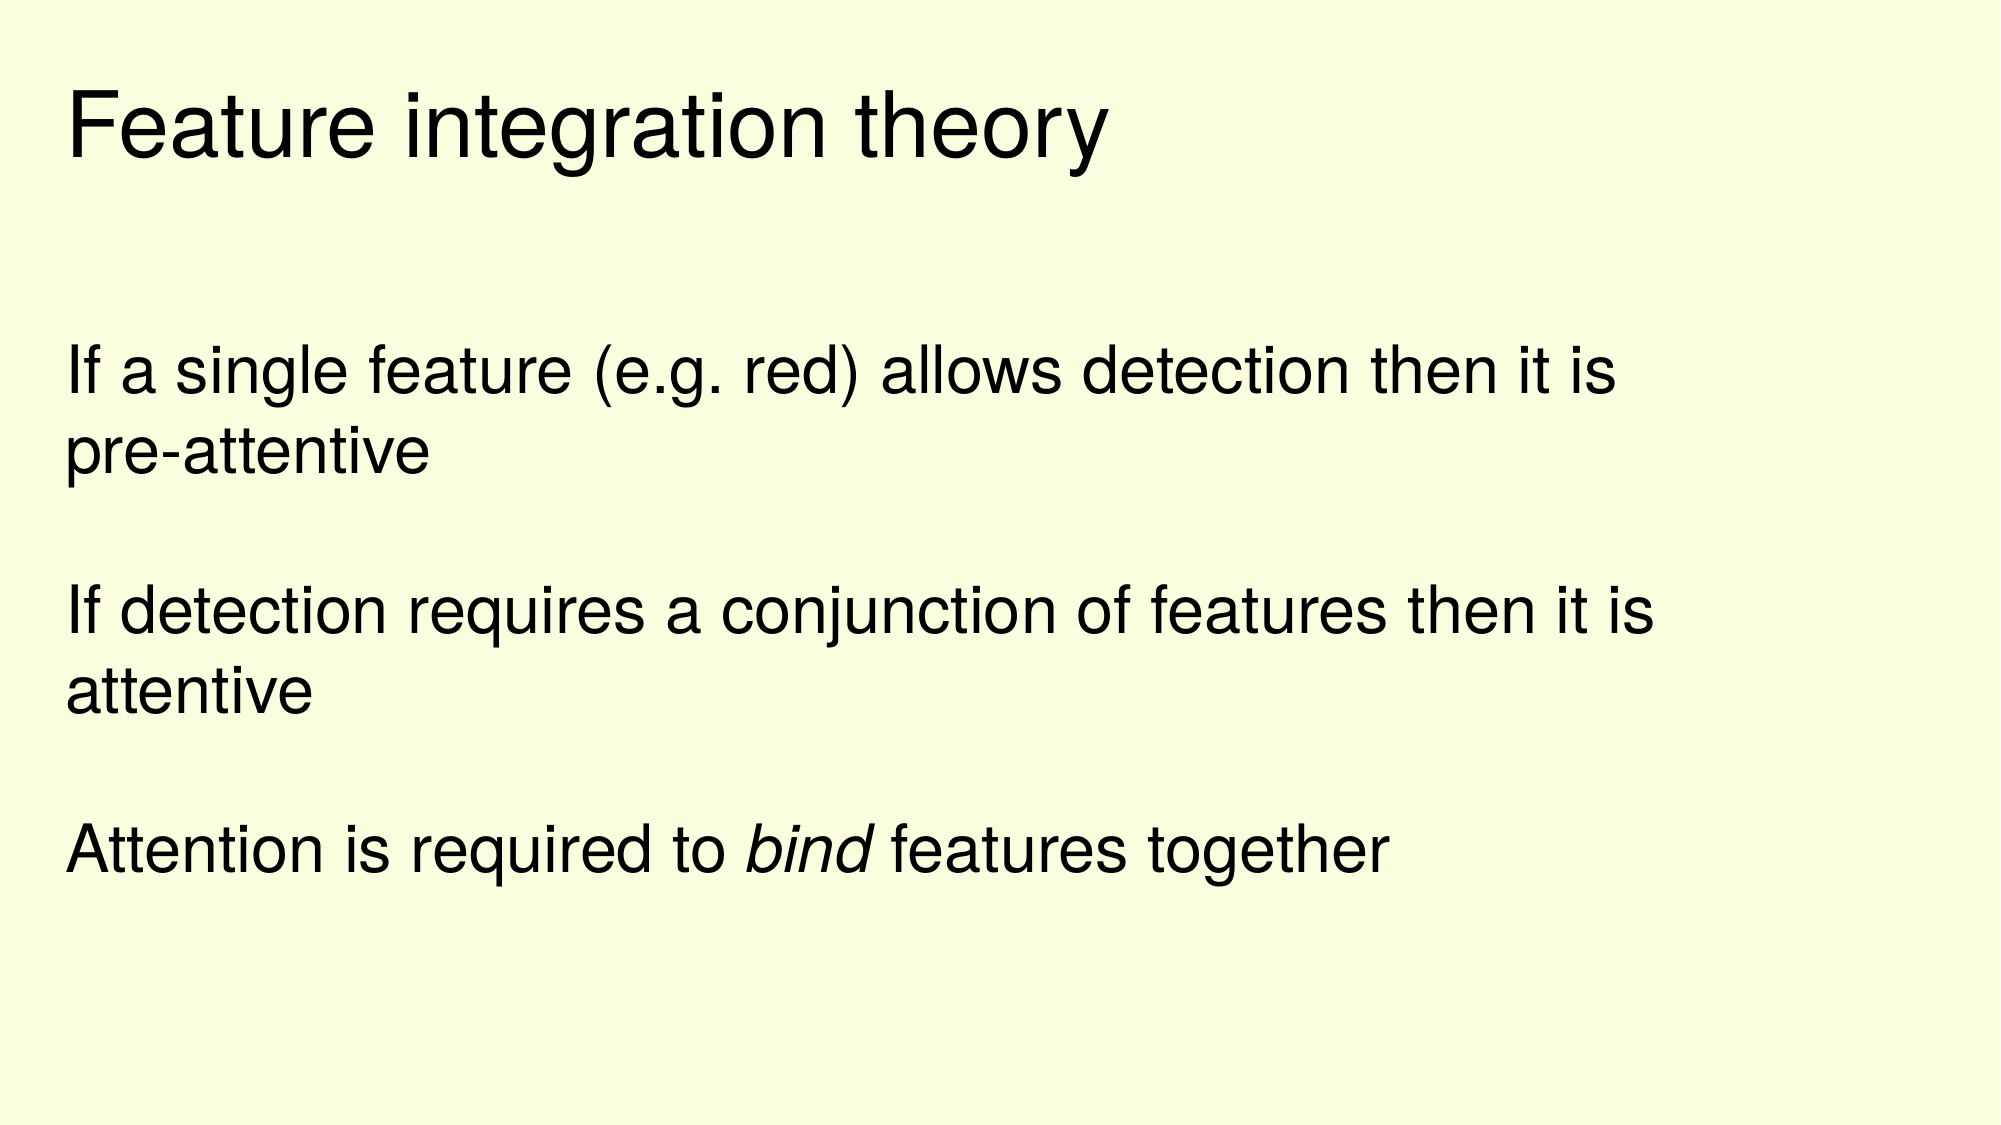

Feature integration theory
If a single feature (e.g. red) allows detection then it is pre-attentive

If detection requires a conjunction of features then it is attentive

Attention is required to bind features together